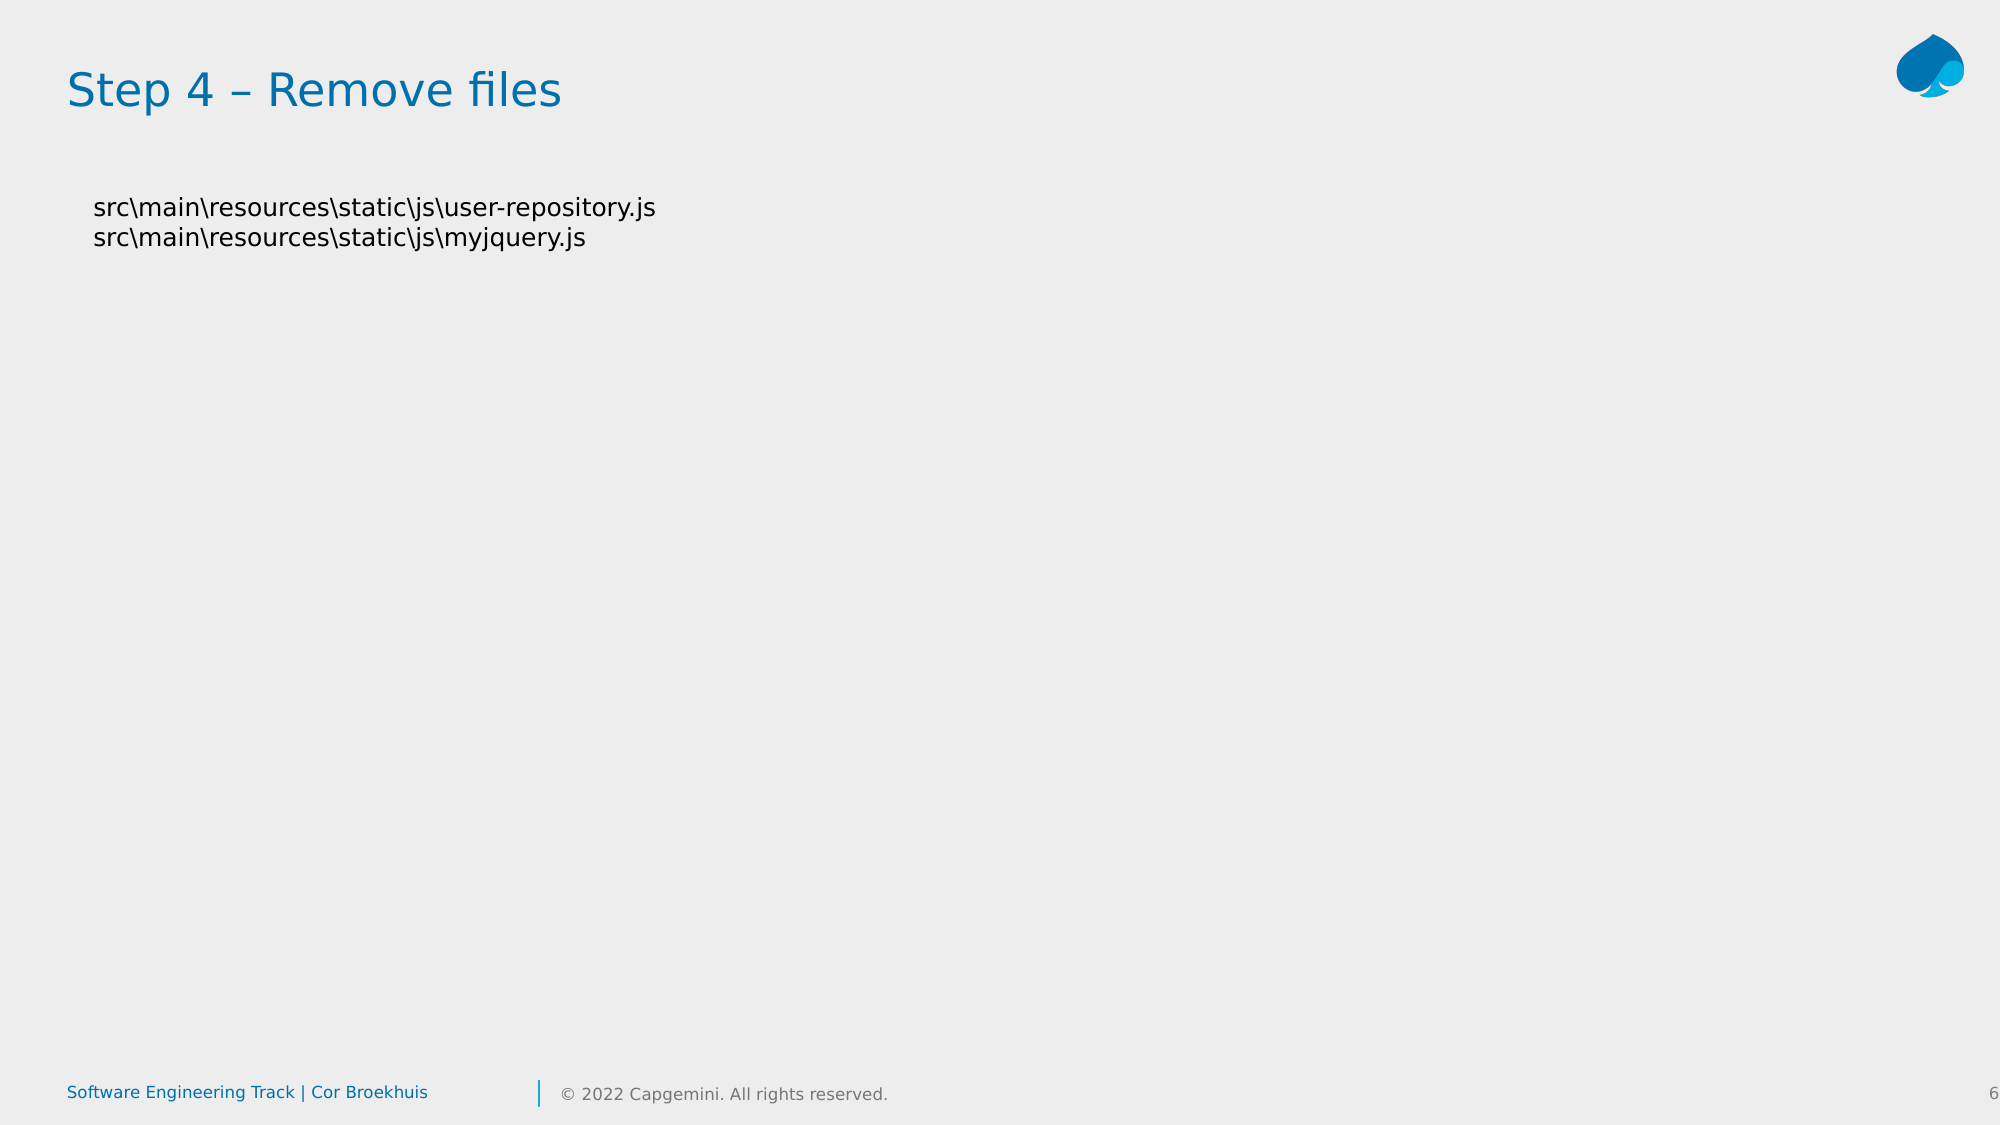

# Step 4 – Remove files
src\main\resources\static\js\user-repository.js
src\main\resources\static\js\myjquery.js